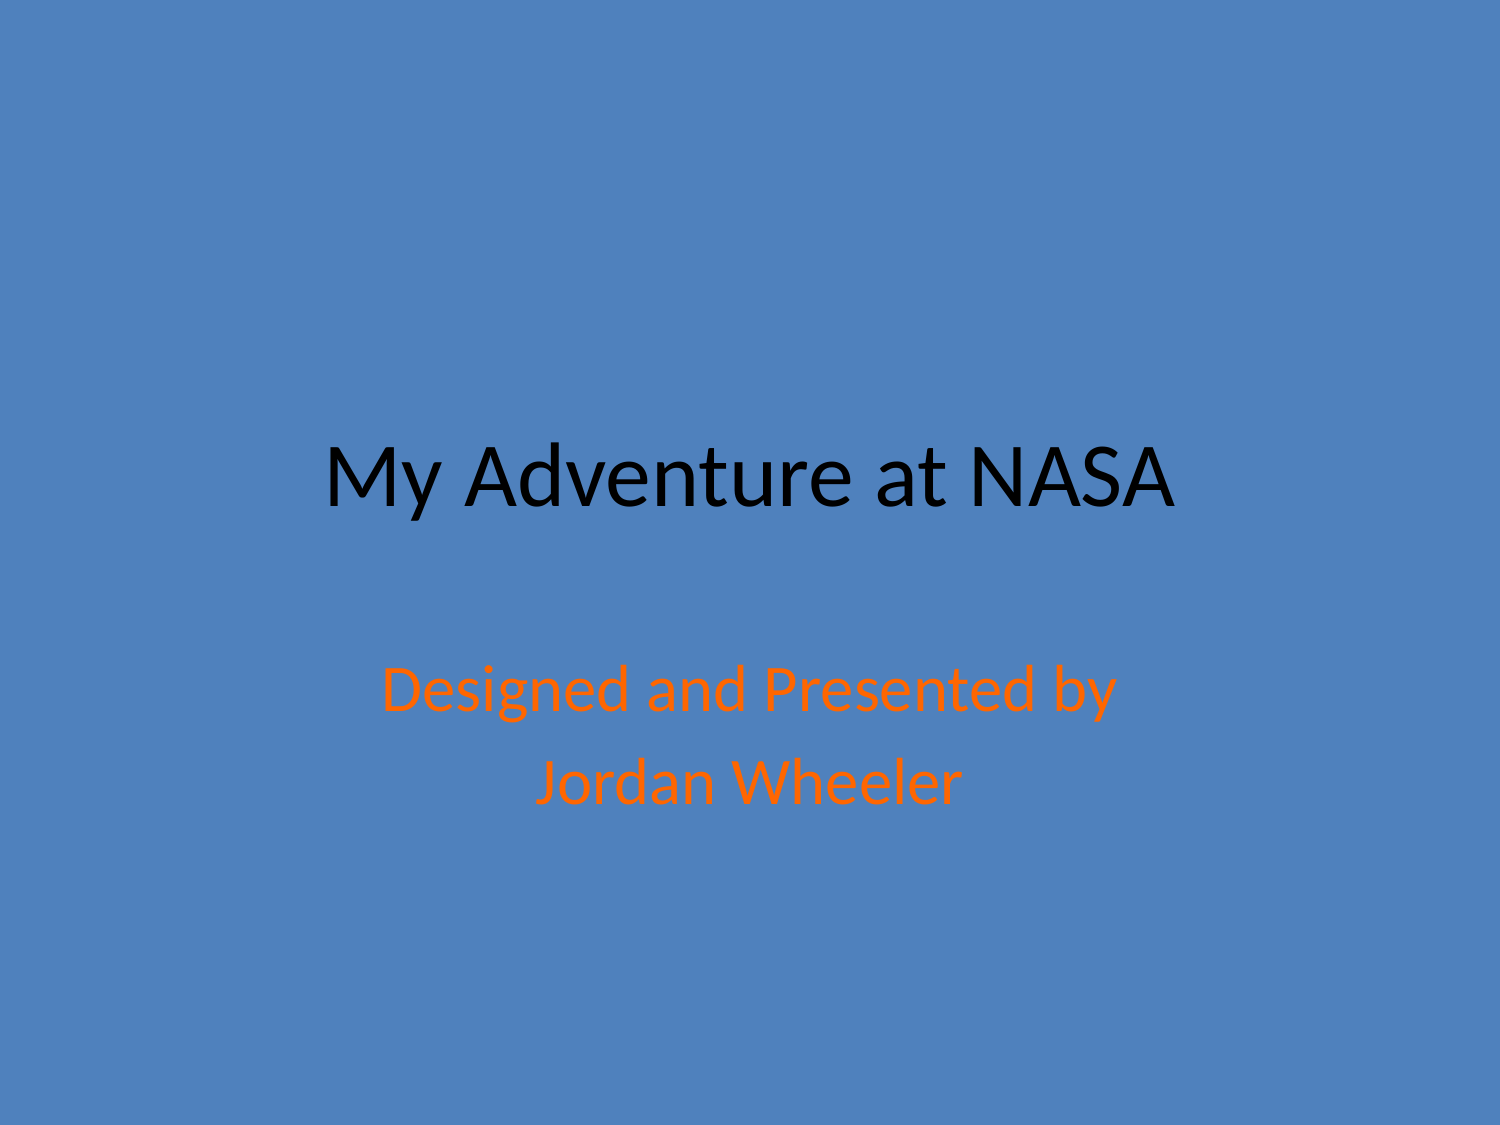

# My Adventure at NASA
Designed and Presented by
Jordan Wheeler